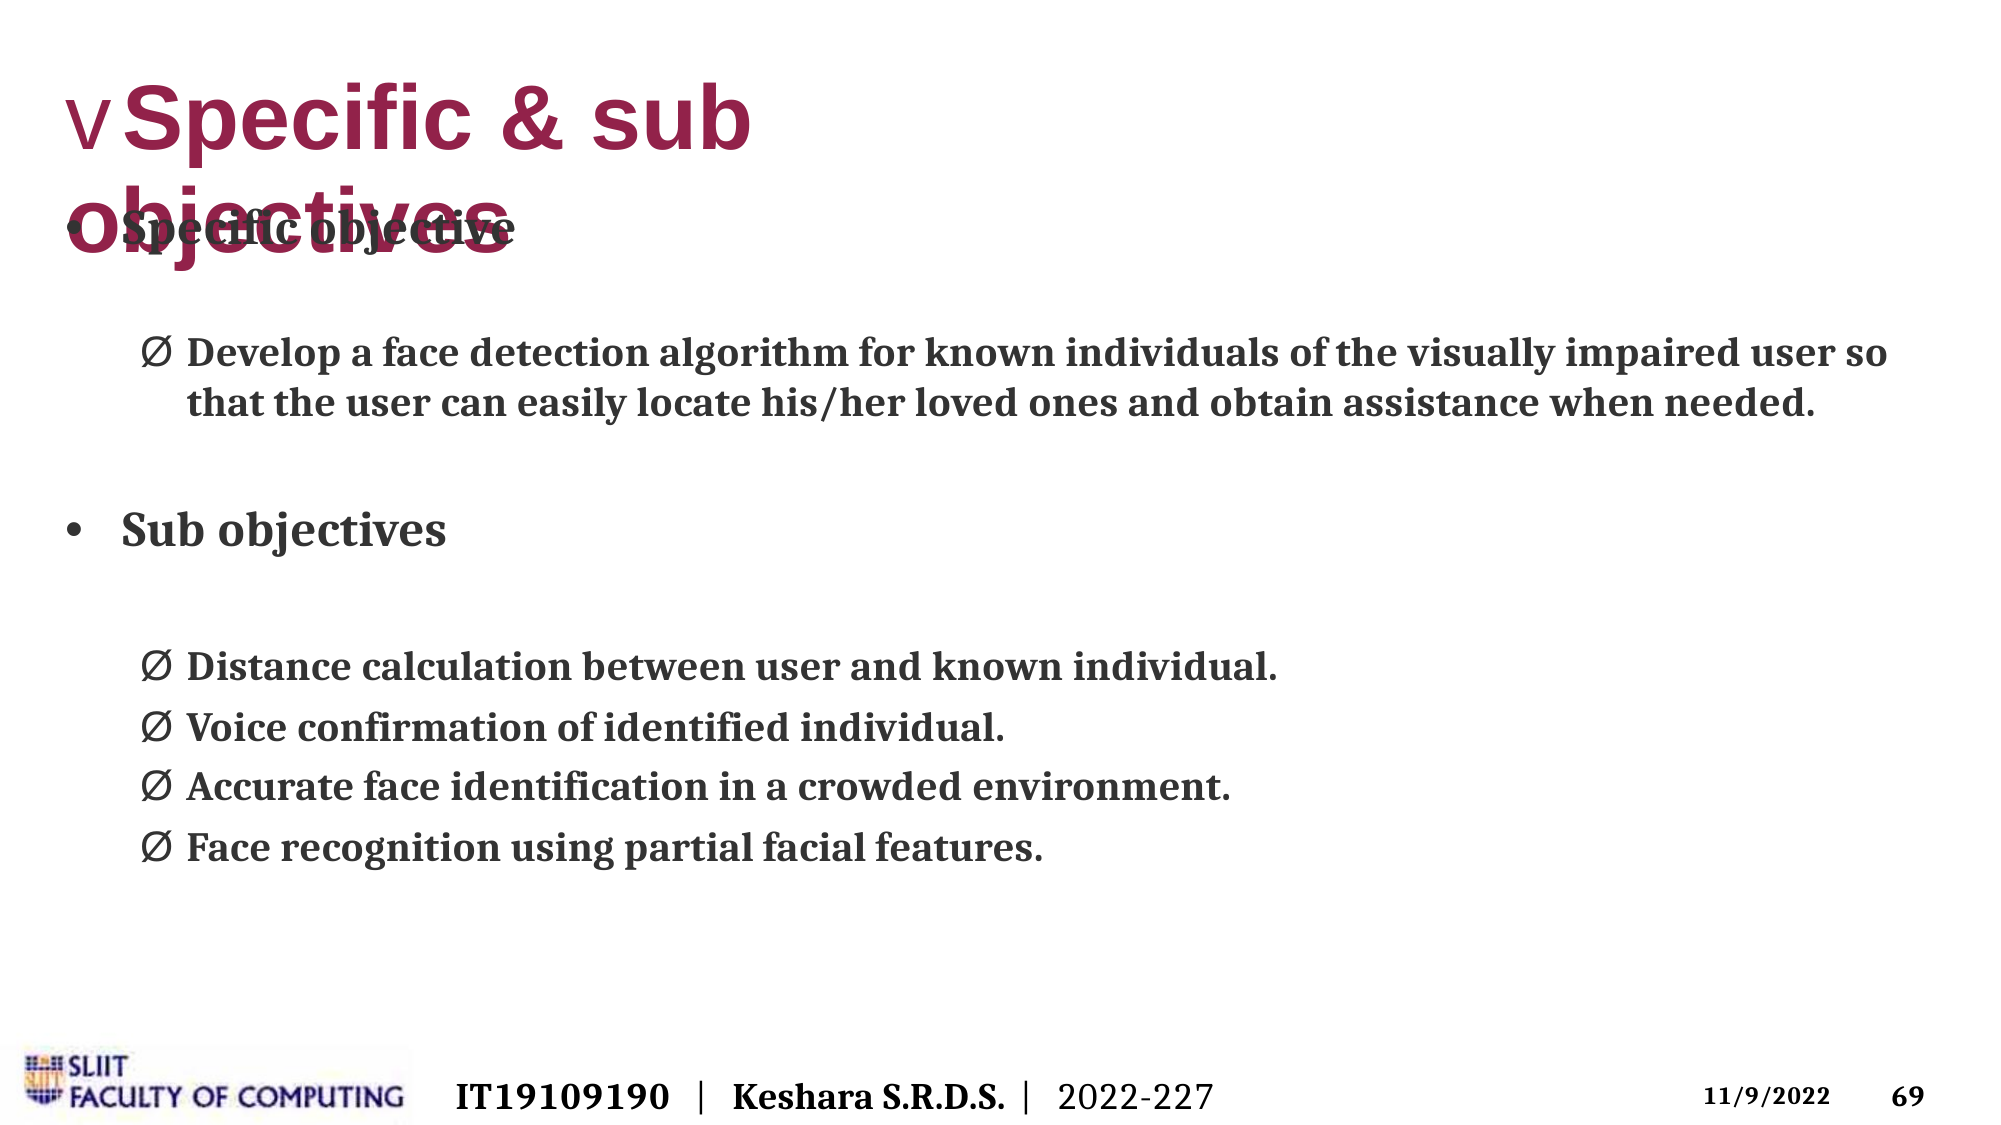

vSpecific & sub objectives
• Specific objective
Ø Develop a face detection algorithm for known individuals of the visually impaired user so
that the user can easily locate his/her loved ones and obtain assistance when needed.
• Sub objectives
Ø Distance calculation between user and known individual.
Ø Voice confirmation of identified individual.
Ø Accurate face identification in a crowded environment.
Ø Face recognition using partial facial features.
IT19109190 | Keshara S.R.D.S. | 2022-227
69
11/9/2022